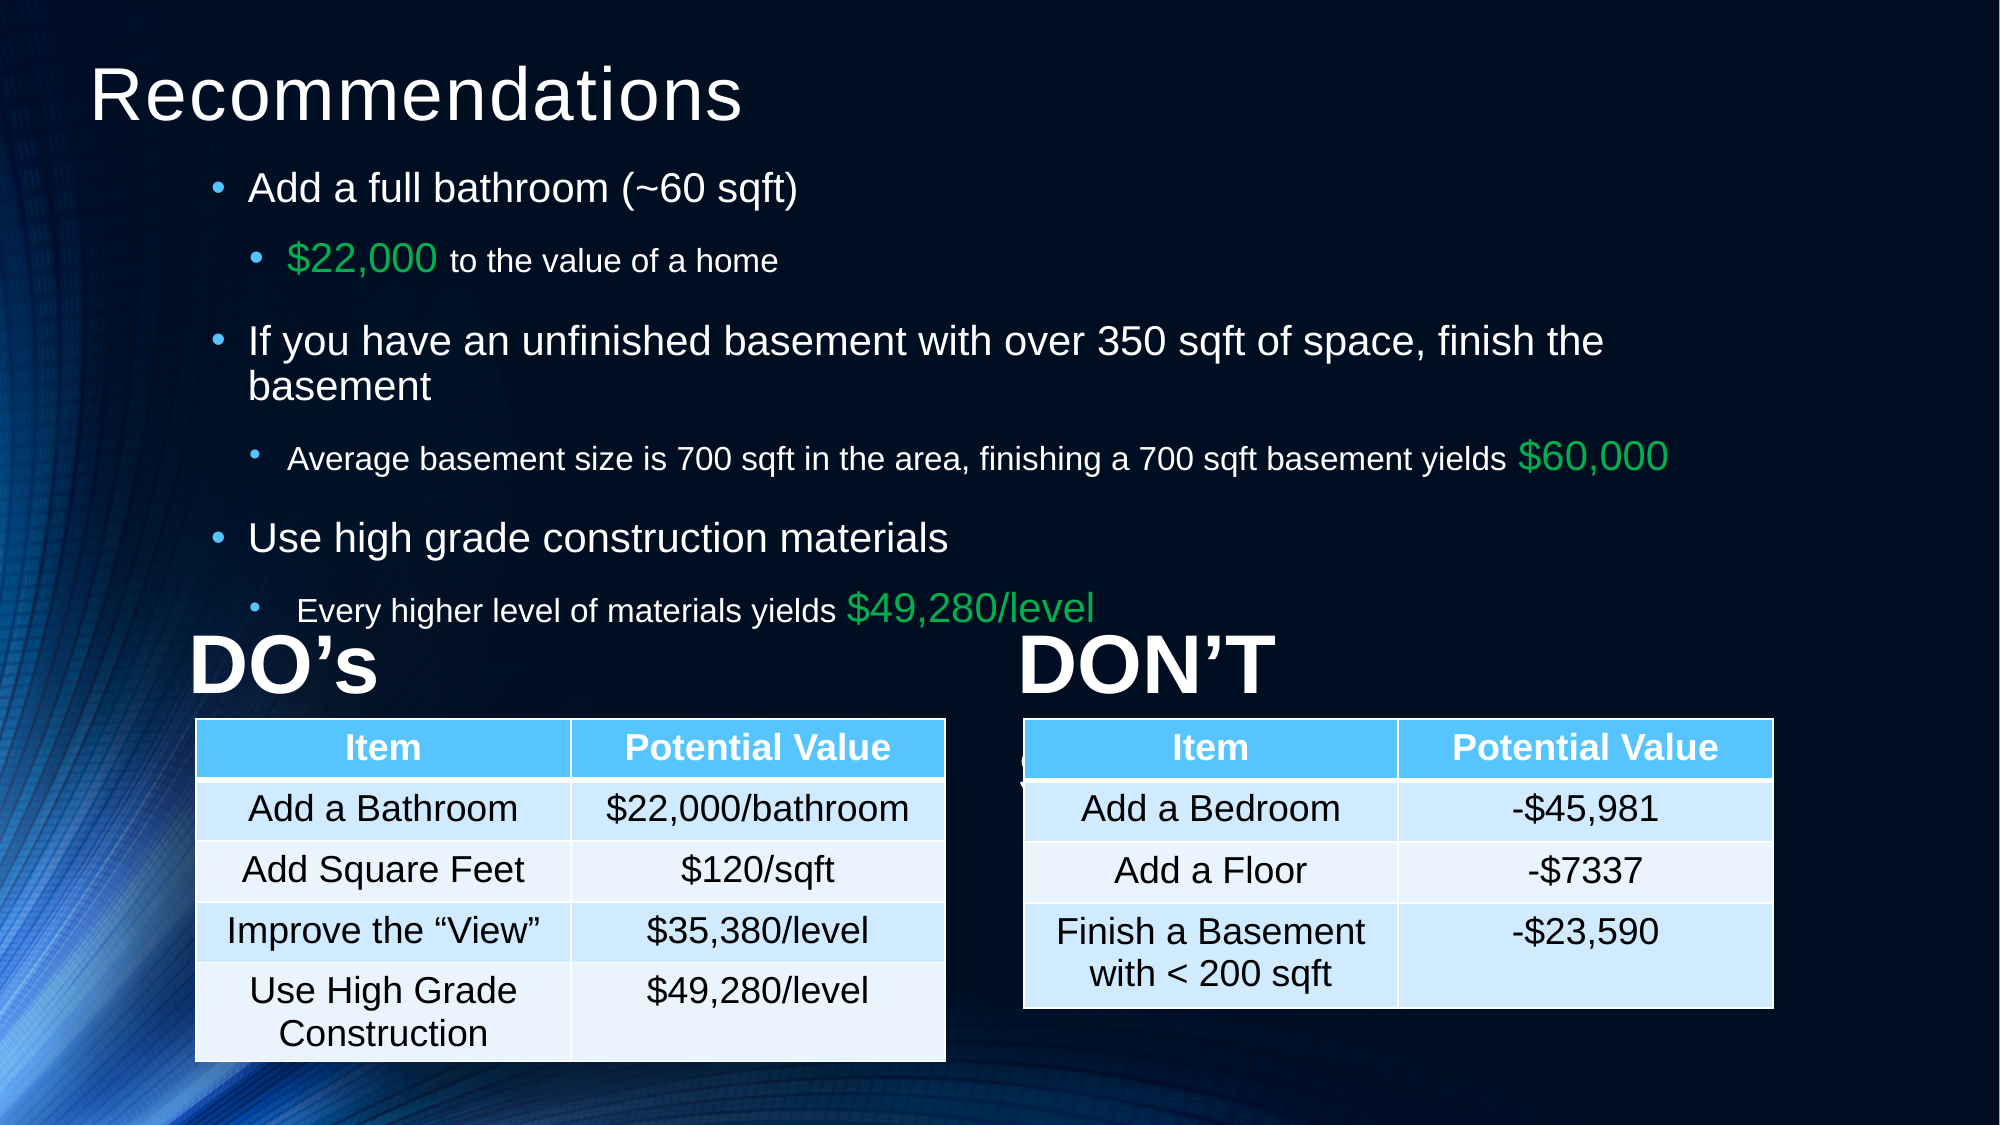

Recommendations
Add a full bathroom (~60 sqft)
$22,000 to the value of a home
If you have an unfinished basement with over 350 sqft of space, finish the basement
Average basement size is 700 sqft in the area, finishing a 700 sqft basement yields $60,000
Use high grade construction materials
 Every higher level of materials yields $49,280/level
DO’s
DON’Ts
| Item | Potential Value |
| --- | --- |
| Add a Bathroom | $22,000/bathroom |
| Add Square Feet | $120/sqft |
| Improve the “View” | $35,380/level |
| Use High Grade Construction | $49,280/level |
| Item | Potential Value |
| --- | --- |
| Add a Bedroom | -$45,981 |
| Add a Floor | -$7337 |
| Finish a Basement with < 200 sqft | -$23,590 |